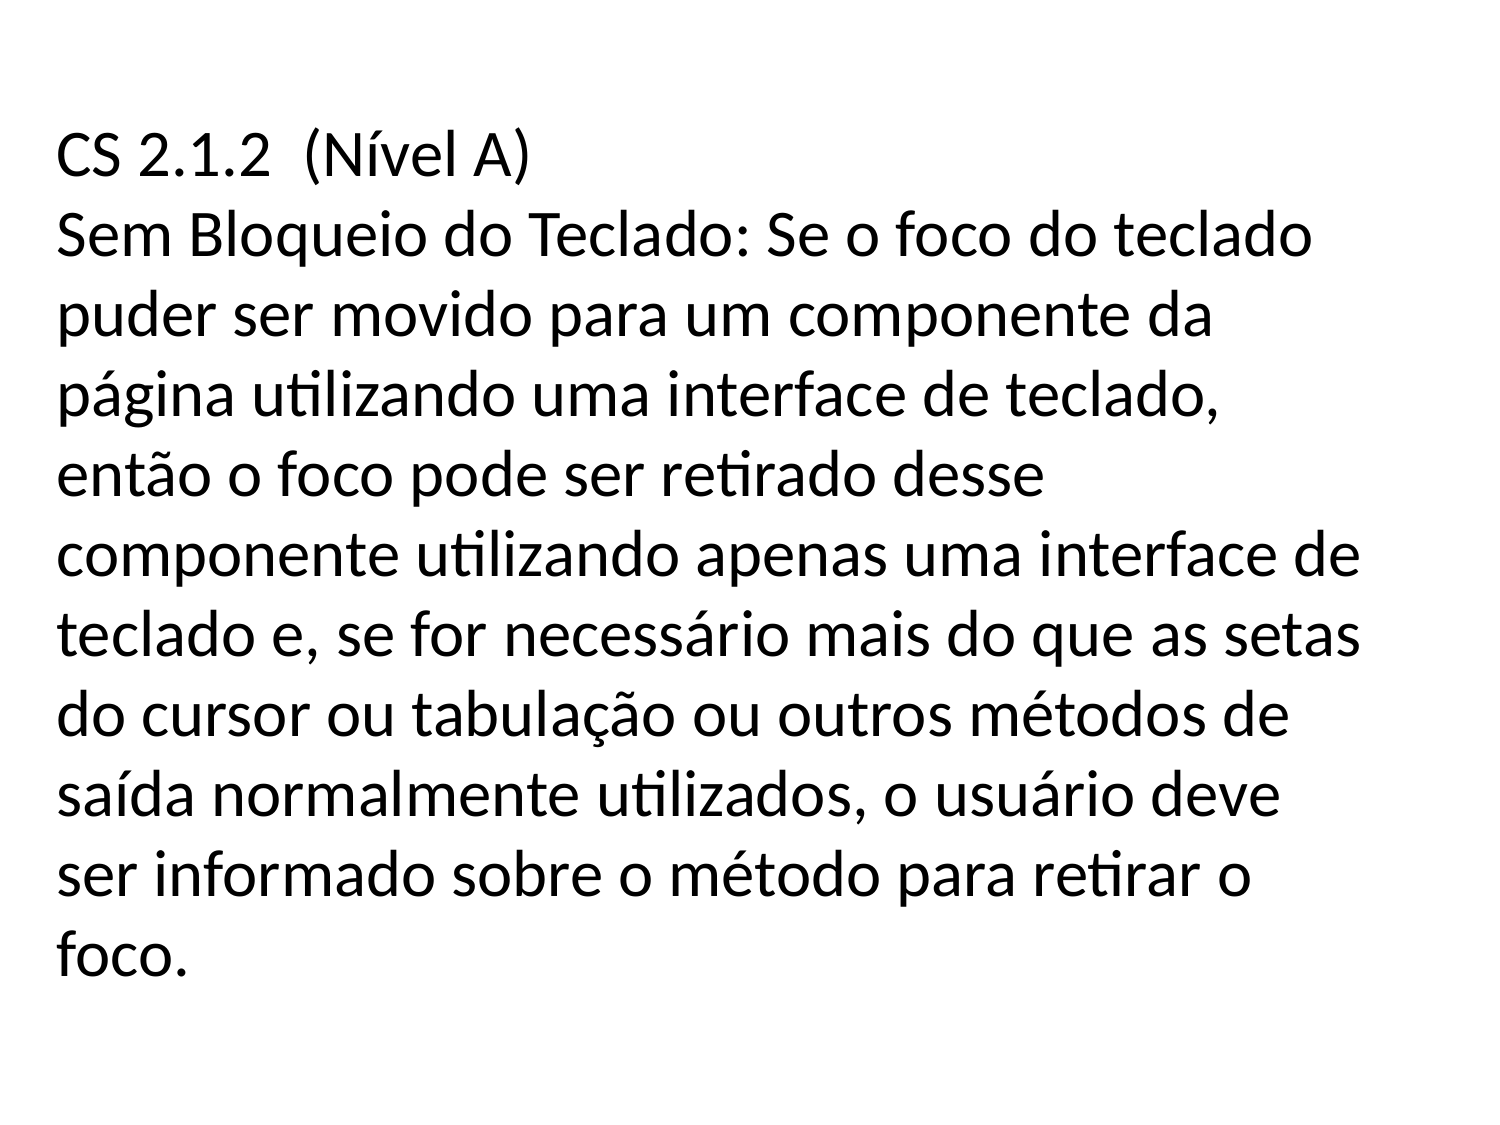

# CS 2.1.2  (Nível A) Sem Bloqueio do Teclado: Se o foco do teclado puder ser movido para um componente da página utilizando uma interface de teclado, então o foco pode ser retirado desse componente utilizando apenas uma interface de teclado e, se for necessário mais do que as setas do cursor ou tabulação ou outros métodos de saída normalmente utilizados, o usuário deve ser informado sobre o método para retirar o foco.